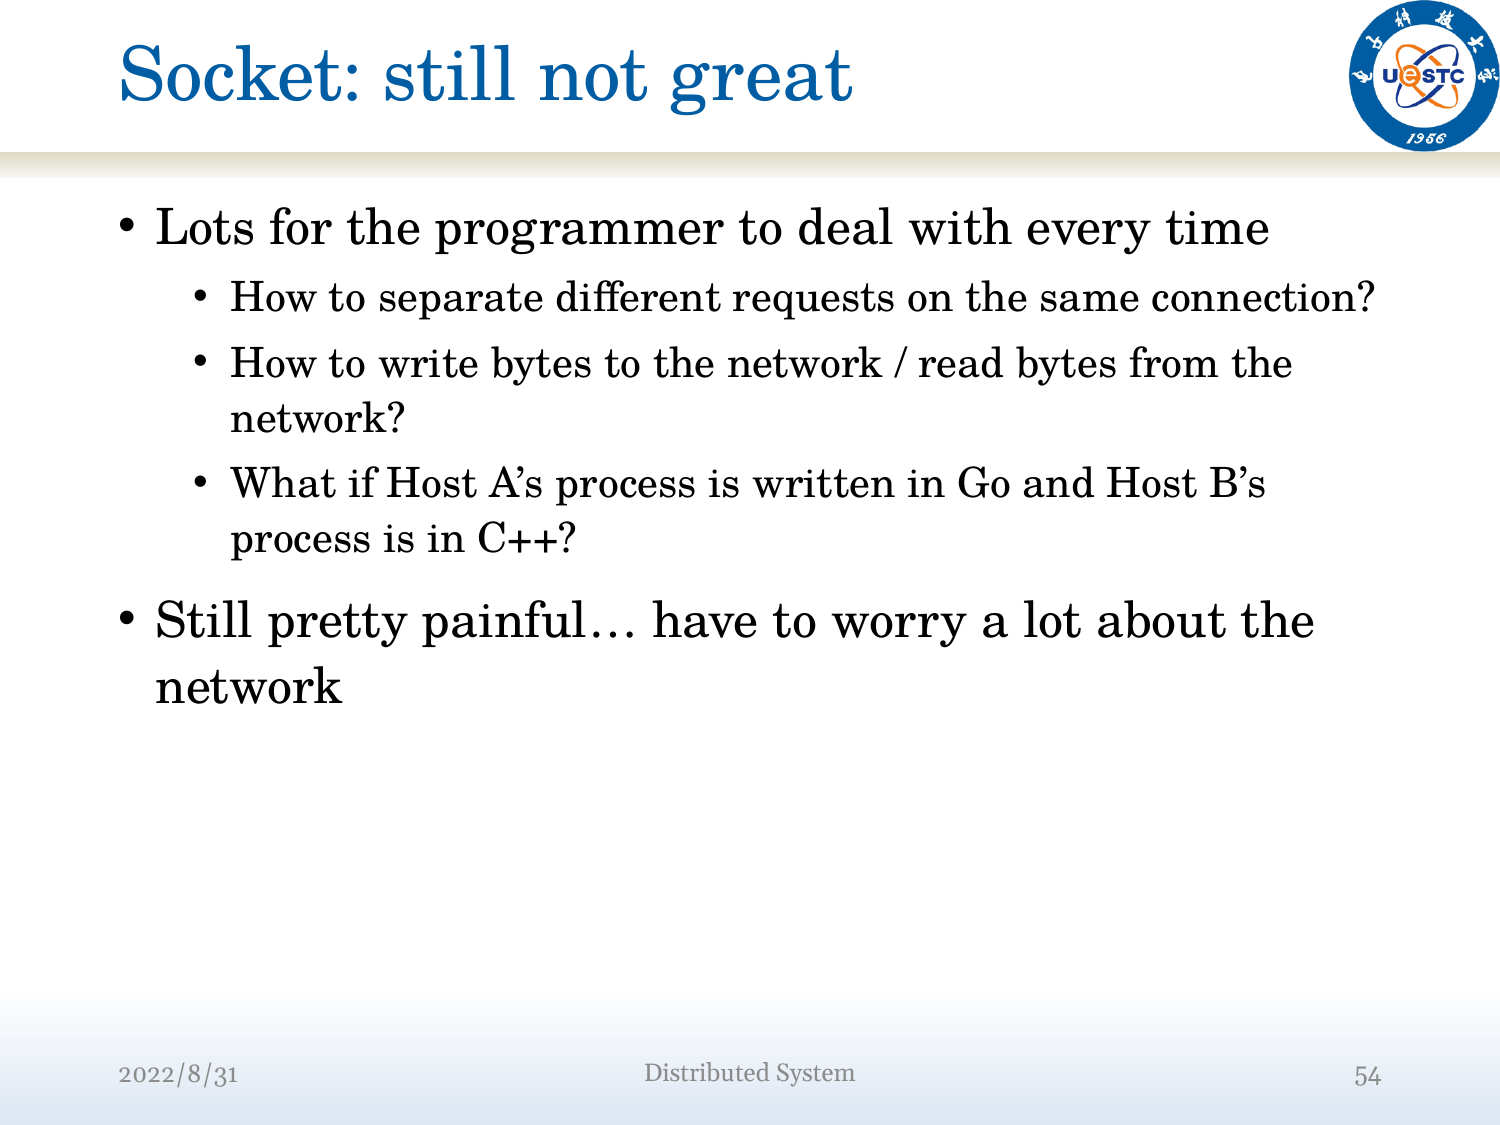

# Socket: still not great
Lots for the programmer to deal with every time
How to separate different requests on the same connection?
How to write bytes to the network / read bytes from the network?
What if Host A’s process is written in Go and Host B’s process is in C++?
Still pretty painful… have to worry a lot about the network
2022/8/31
Distributed System
54